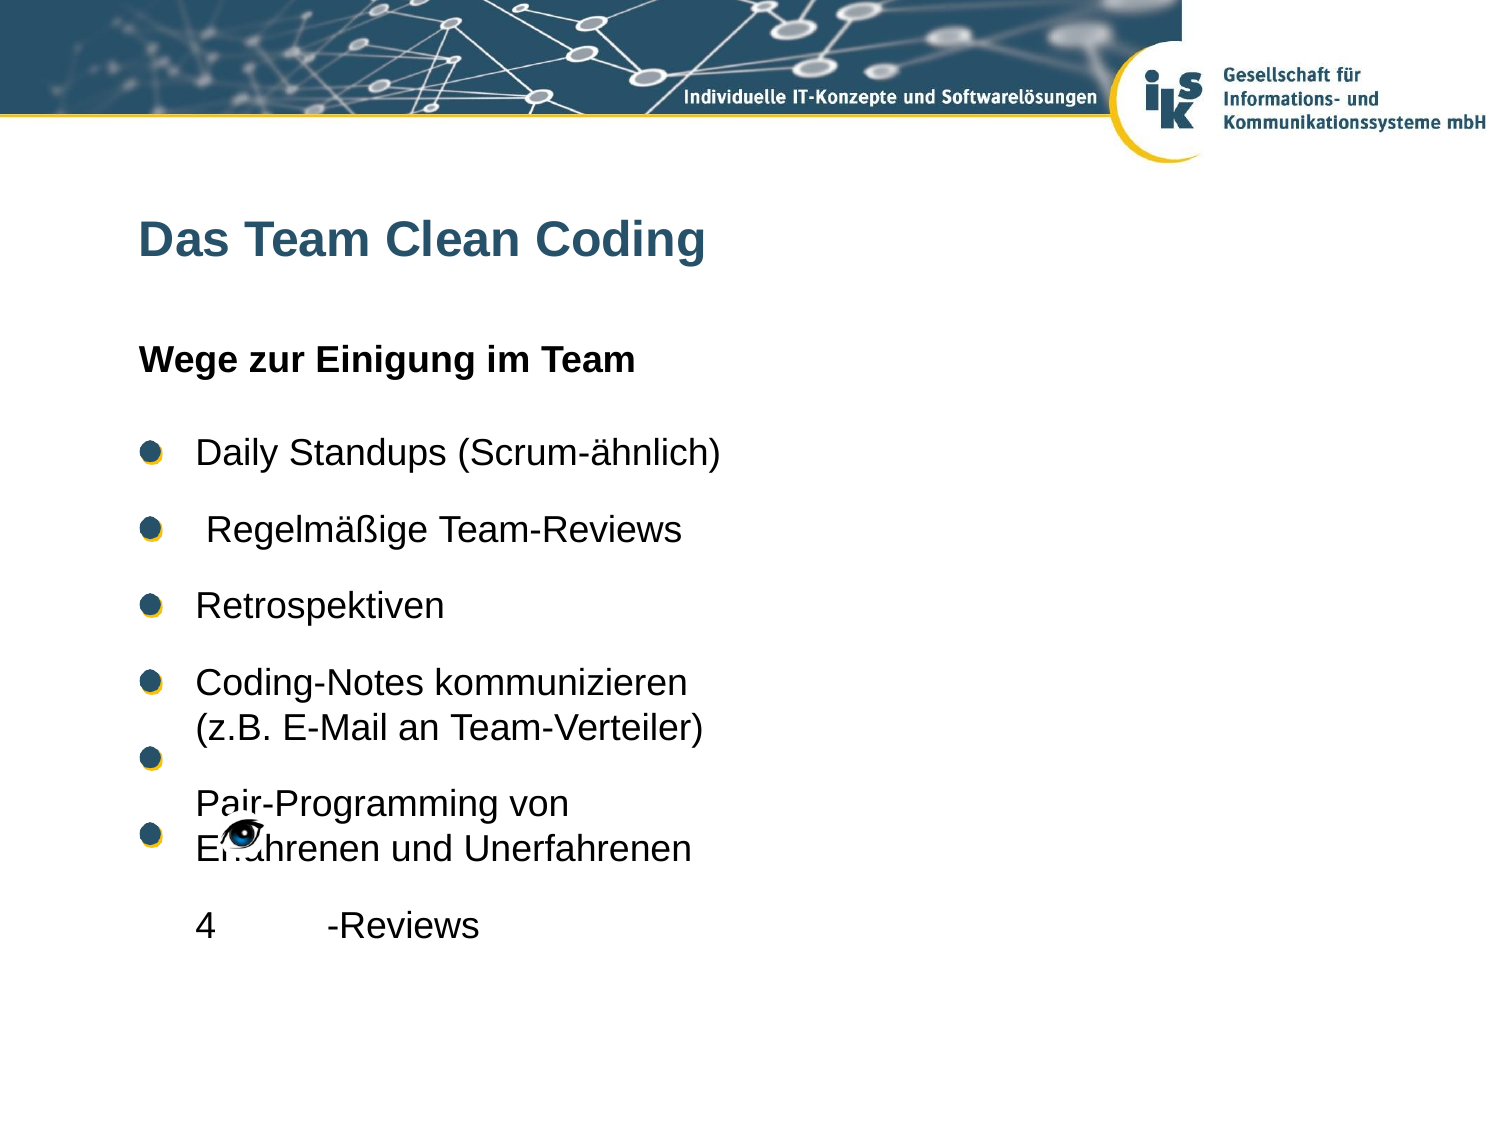

# Das Team Clean Coding
Wege zur Einigung im Team
Daily Standups (Scrum-ähnlich)  Regelmäßige Team-Reviews  Retrospektiven
Coding-Notes kommunizieren (z.B. E-Mail an Team-Verteiler)
Pair-Programming von Erfahrenen und Unerfahrenen
4	-Reviews